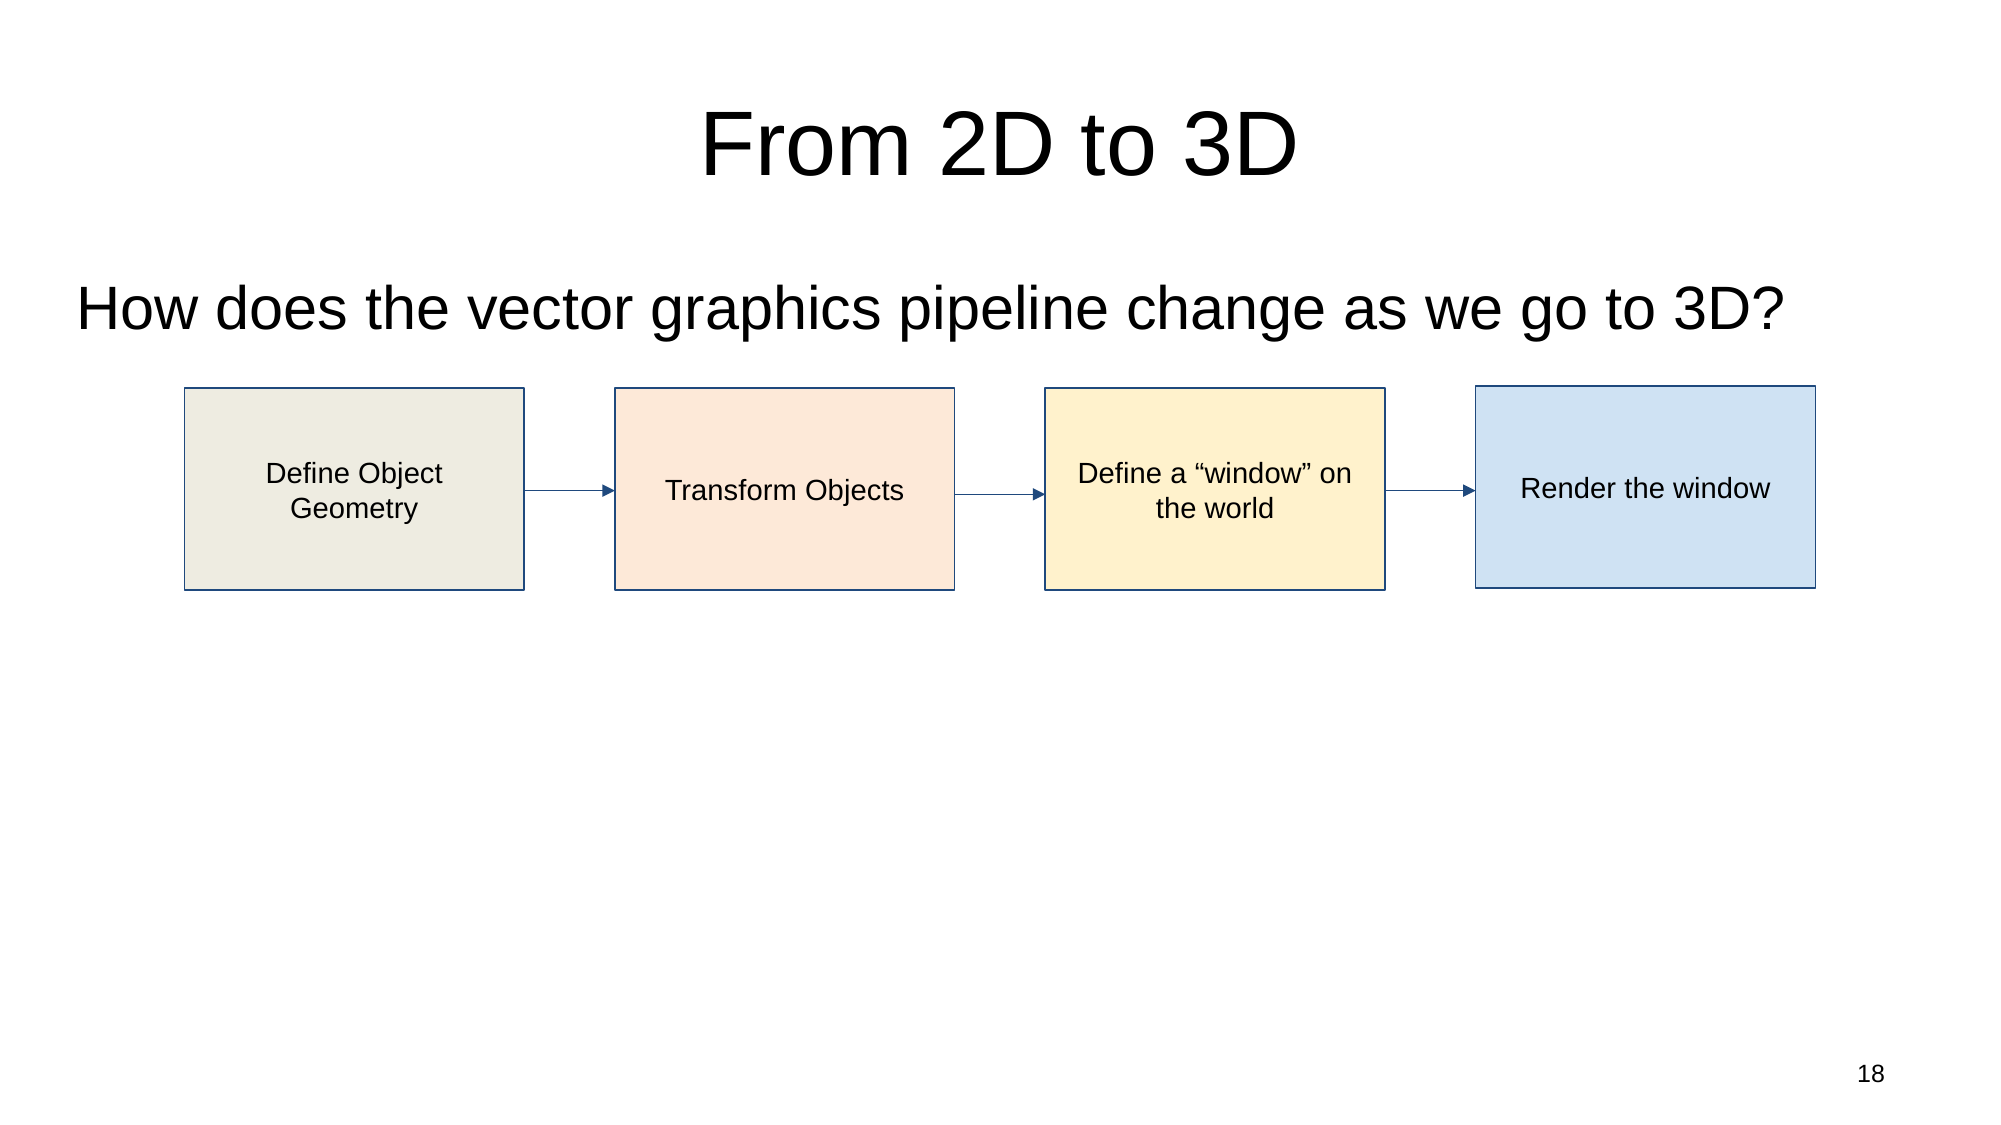

# From 2D to 3D
How does the vector graphics pipeline change as we go to 3D?
Render the window
Define Object Geometry
Transform Objects
Define a “window” on the world
18